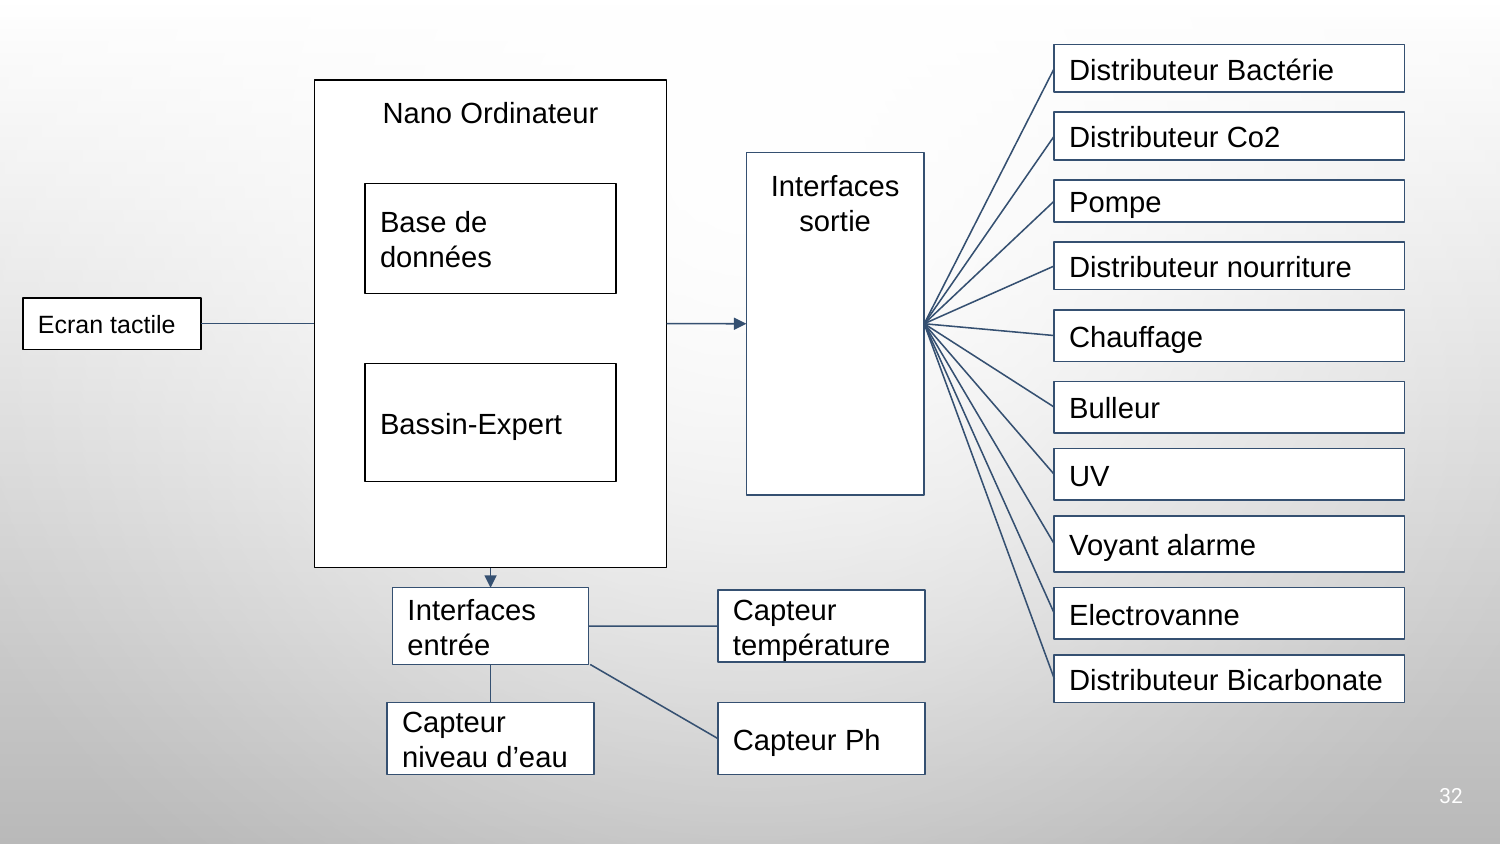

Distributeur Bactérie
#
Nano Ordinateur

Distributeur Co2
Interfaces sortie
Pompe
Base de données

Distributeur nourriture
Ecran tactile
Chauffage
Bassin-Expert
Bulleur
UV
Voyant alarme
Electrovanne
Interfaces entrée
Capteur température
Distributeur Bicarbonate
Capteur niveau d’eau
Capteur Ph
32